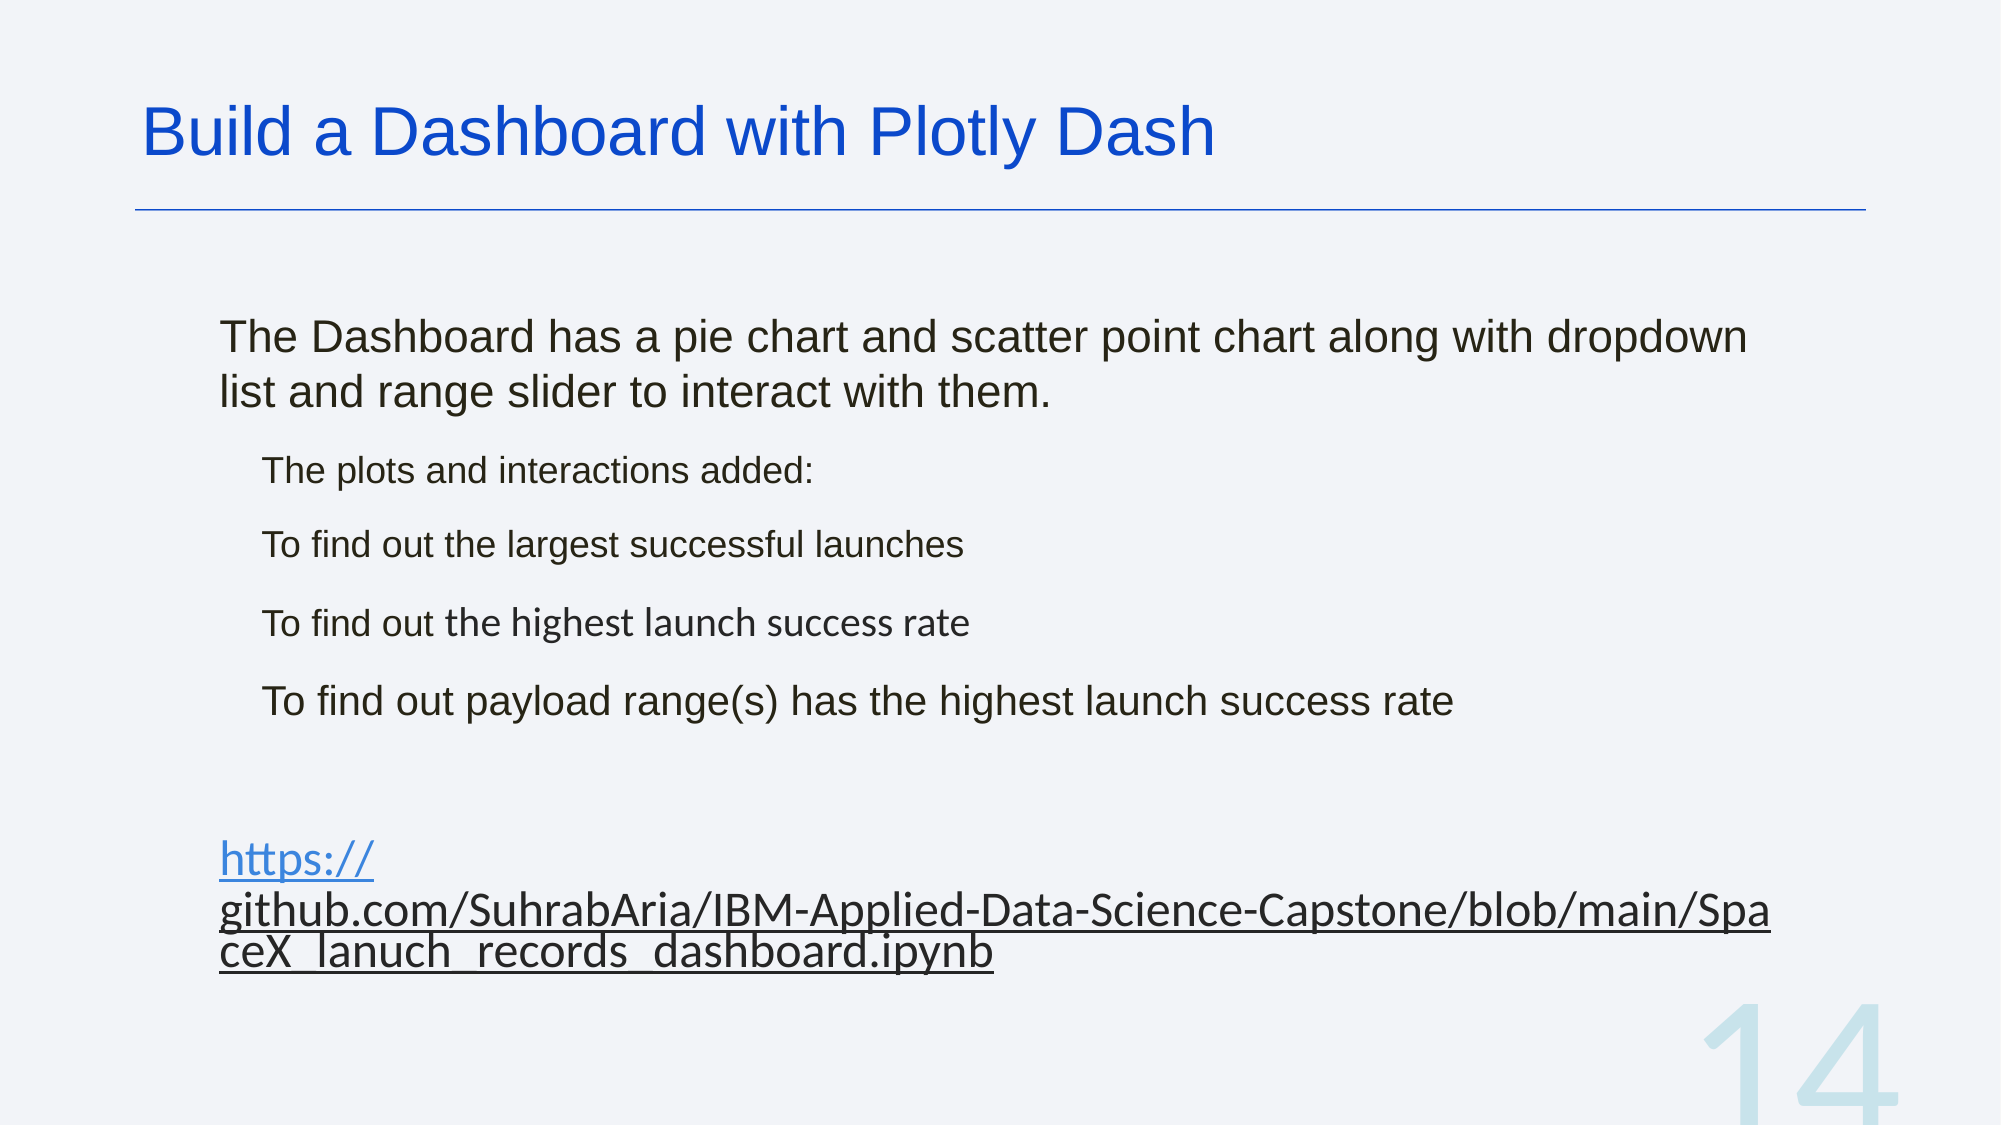

Build a Dashboard with Plotly Dash
The Dashboard has a pie chart and scatter point chart along with dropdown list and range slider to interact with them.
The plots and interactions added:
To find out the largest successful launches
To find out the highest launch success rate
To find out payload range(s) has the highest launch success rate

https://github.com/SuhrabAria/IBM-Applied-Data-Science-Capstone/blob/main/SpaceX_lanuch_records_dashboard.ipynb
14